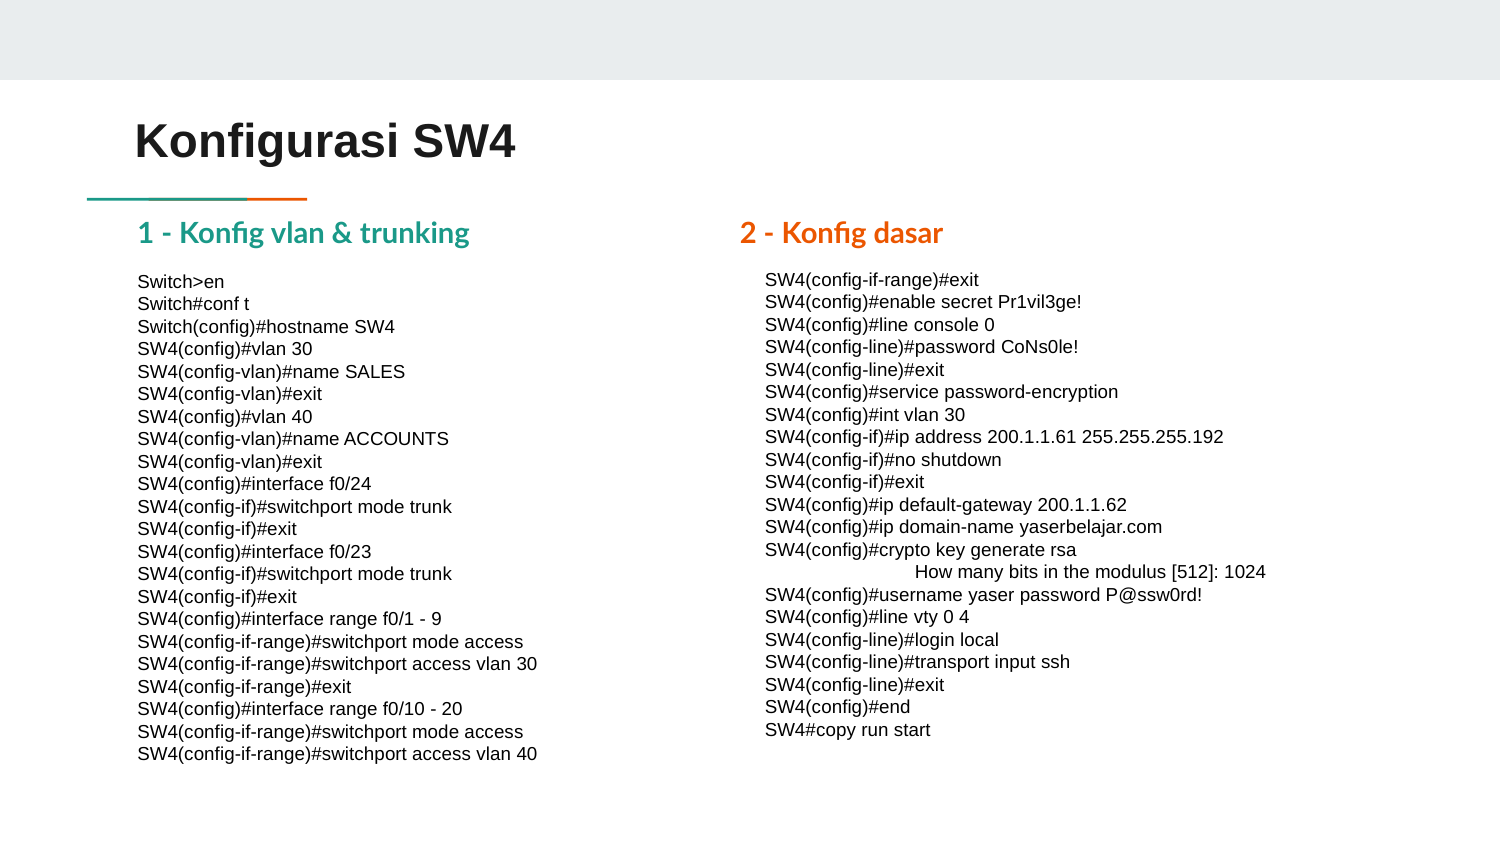

# Konfigurasi SW4
1 - Konfig vlan & trunking
2 - Konfig dasar
SW4(config-if-range)#exit
SW4(config)#enable secret Pr1vil3ge!
SW4(config)#line console 0
SW4(config-line)#password CoNs0le!
SW4(config-line)#exit
SW4(config)#service password-encryption
SW4(config)#int vlan 30
SW4(config-if)#ip address 200.1.1.61 255.255.255.192
SW4(config-if)#no shutdown
SW4(config-if)#exit
SW4(config)#ip default-gateway 200.1.1.62
SW4(config)#ip domain-name yaserbelajar.com
SW4(config)#crypto key generate rsa
   	How many bits in the modulus [512]: 1024
SW4(config)#username yaser password P@ssw0rd!
SW4(config)#line vty 0 4
SW4(config-line)#login local
SW4(config-line)#transport input ssh
SW4(config-line)#exit
SW4(config)#end
SW4#copy run start

Switch>en
Switch#conf t
Switch(config)#hostname SW4
SW4(config)#vlan 30
SW4(config-vlan)#name SALES
SW4(config-vlan)#exit
SW4(config)#vlan 40
SW4(config-vlan)#name ACCOUNTS
SW4(config-vlan)#exit
SW4(config)#interface f0/24
SW4(config-if)#switchport mode trunk
SW4(config-if)#exit
SW4(config)#interface f0/23
SW4(config-if)#switchport mode trunk
SW4(config-if)#exit
SW4(config)#interface range f0/1 - 9
SW4(config-if-range)#switchport mode access
SW4(config-if-range)#switchport access vlan 30
SW4(config-if-range)#exit
SW4(config)#interface range f0/10 - 20
SW4(config-if-range)#switchport mode access
SW4(config-if-range)#switchport access vlan 40